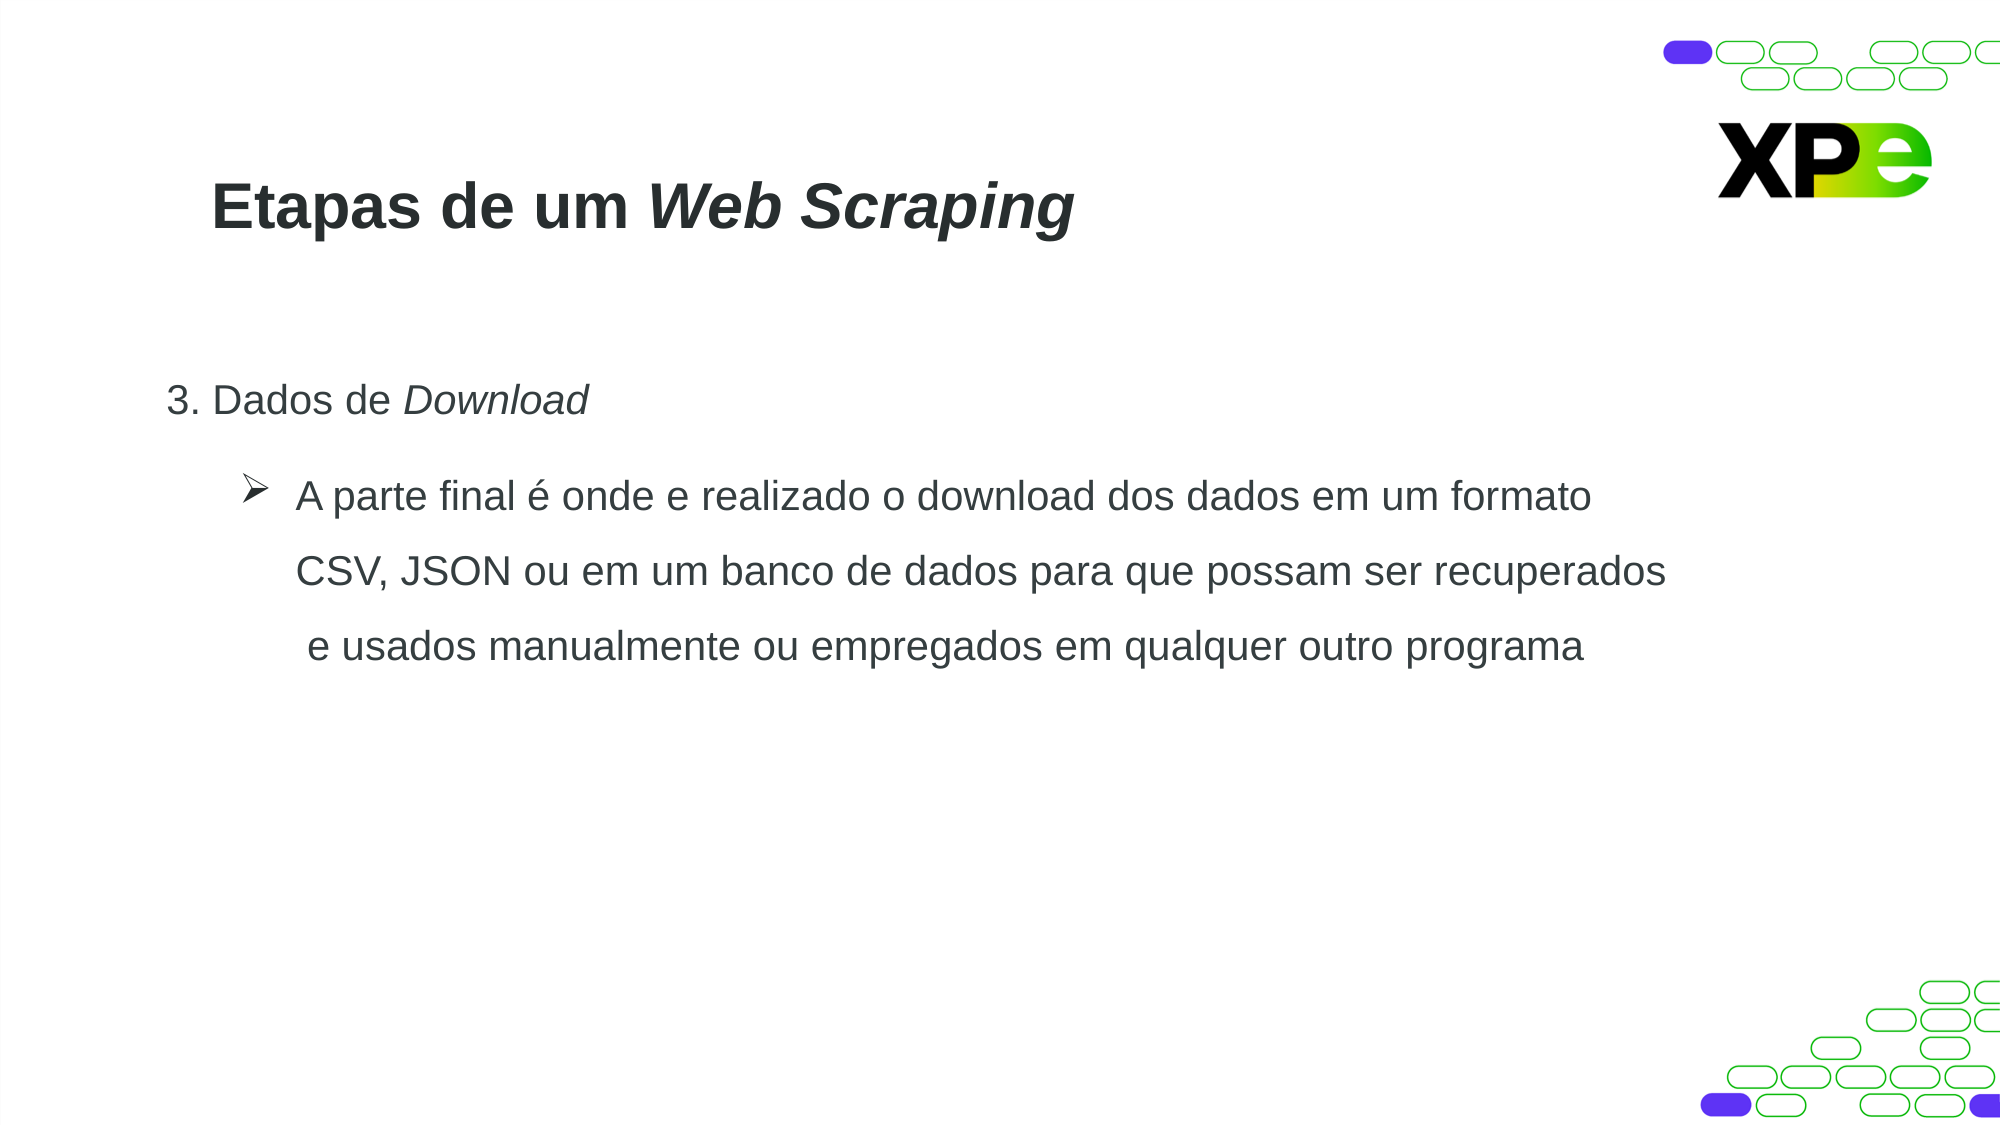

# Etapas de um Web Scraping
Dados de Download
A parte final é onde e realizado o download dos dados em um formato  CSV, JSON ou em um banco de dados para que possam ser recuperados  e usados manualmente ou empregados em qualquer outro programa